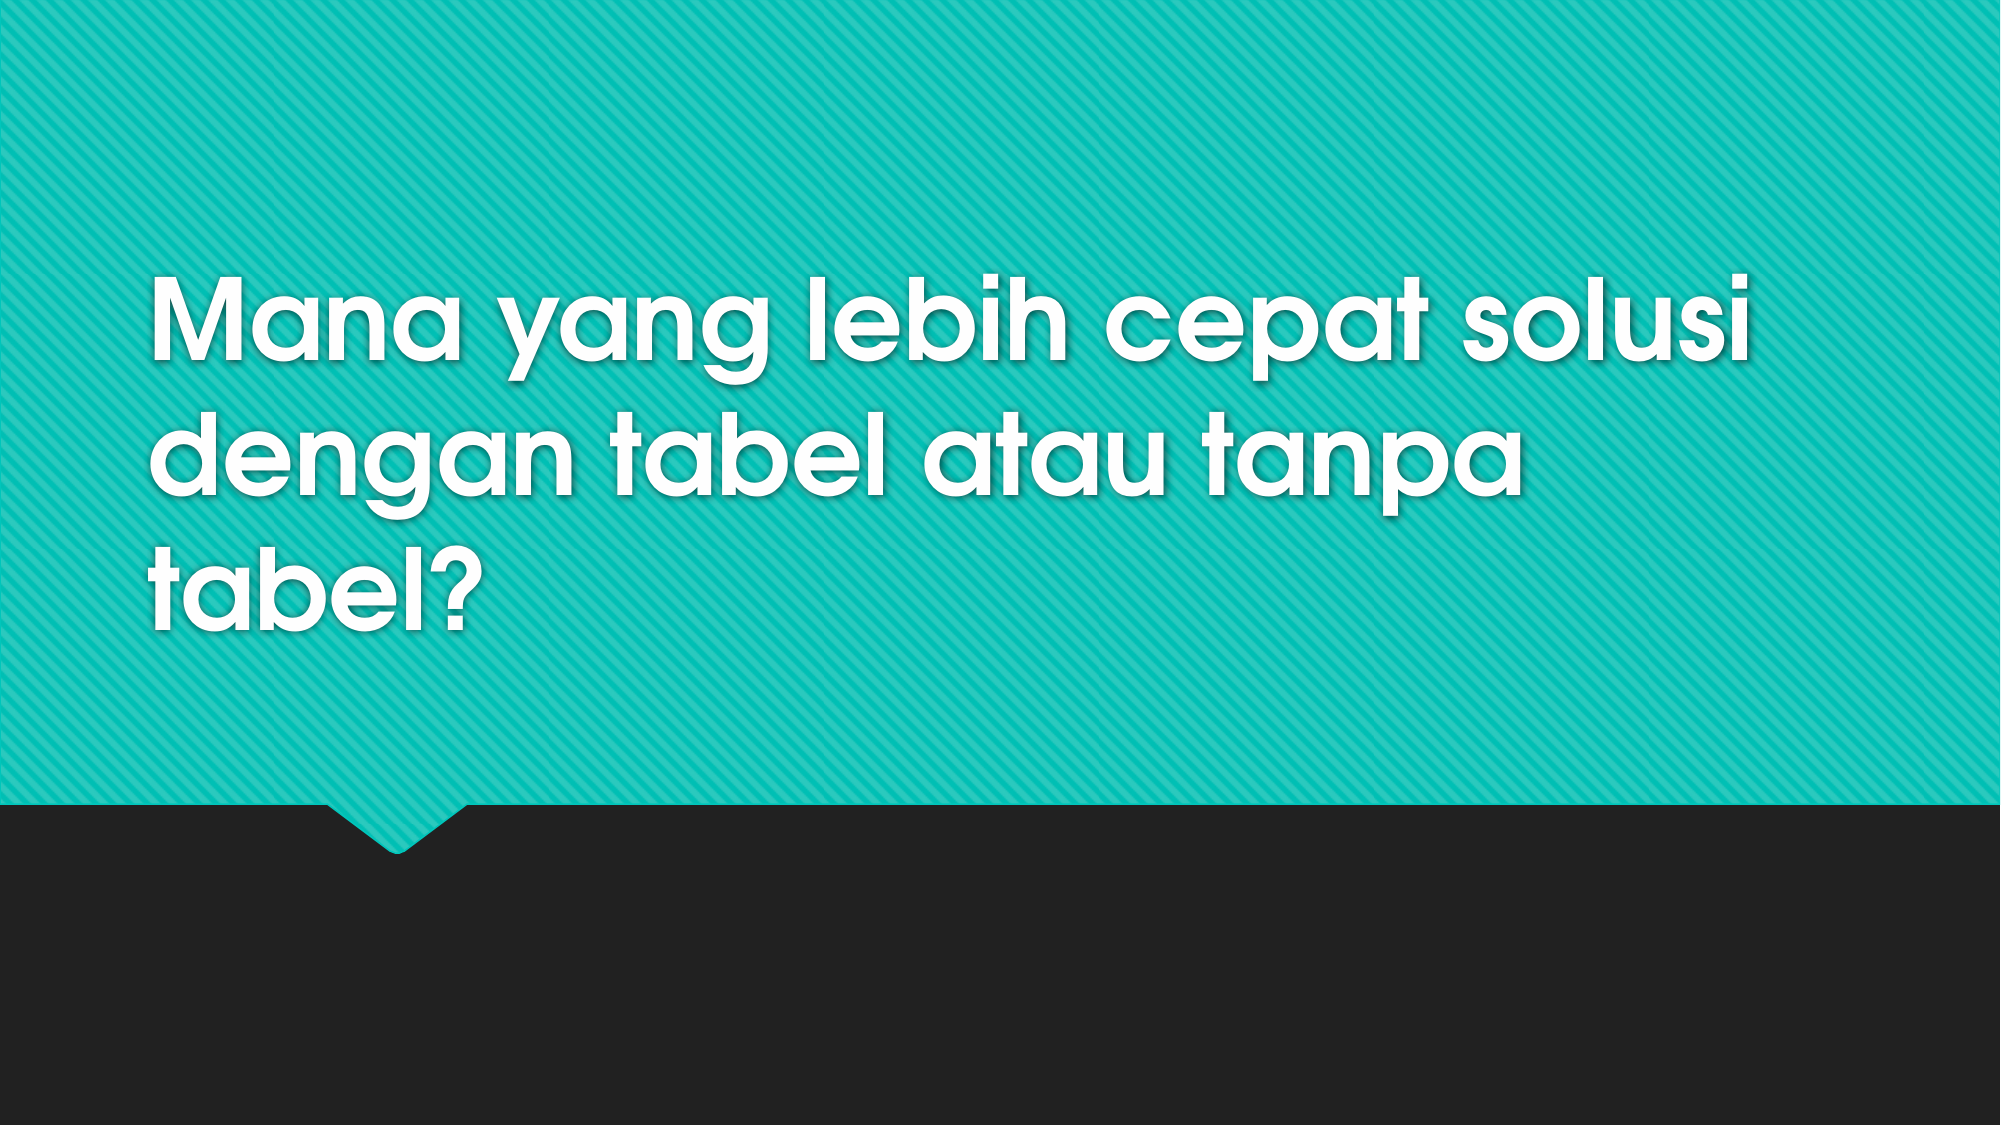

# Mana yang lebih cepat solusi dengan tabel atau tanpa tabel?